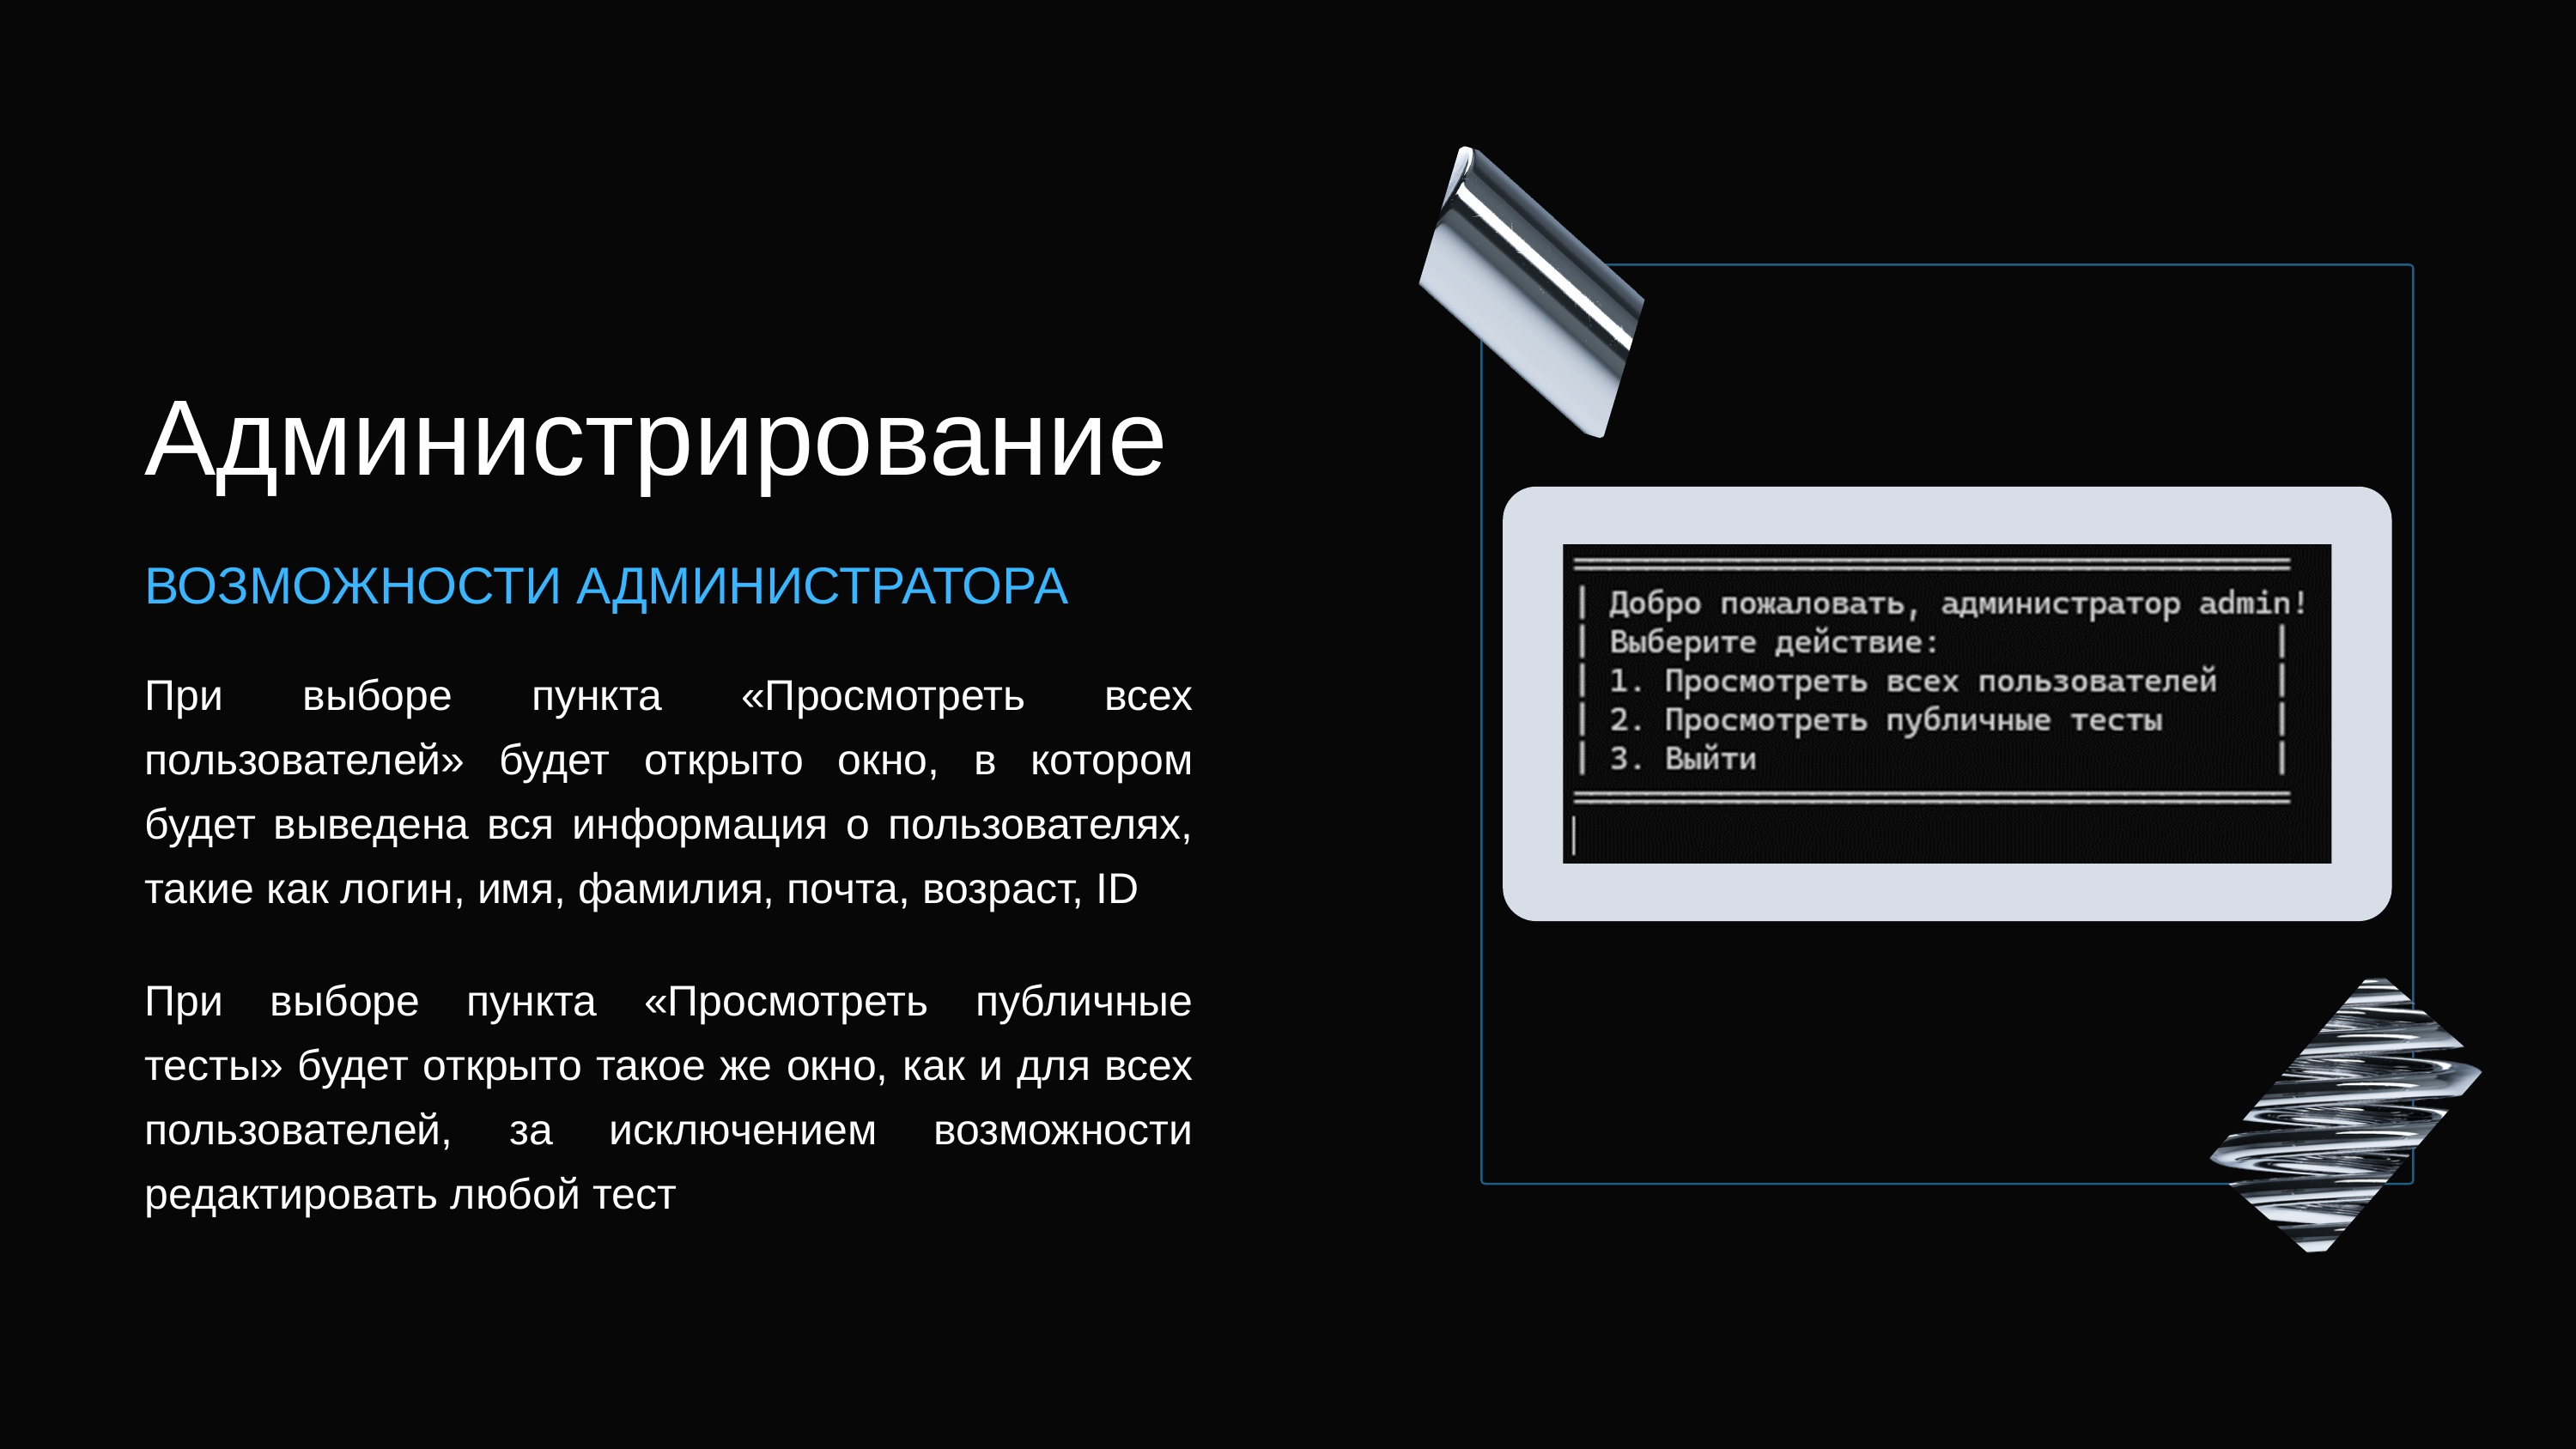

Администрирование
ВОЗМОЖНОСТИ АДМИНИСТРАТОРА
При выборе пункта «Просмотреть всех пользователей» будет открыто окно, в котором будет выведена вся информация о пользователях, такие как логин, имя, фамилия, почта, возраст, ID
При выборе пункта «Просмотреть публичные тесты» будет открыто такое же окно, как и для всех пользователей, за исключением возможности редактировать любой тест